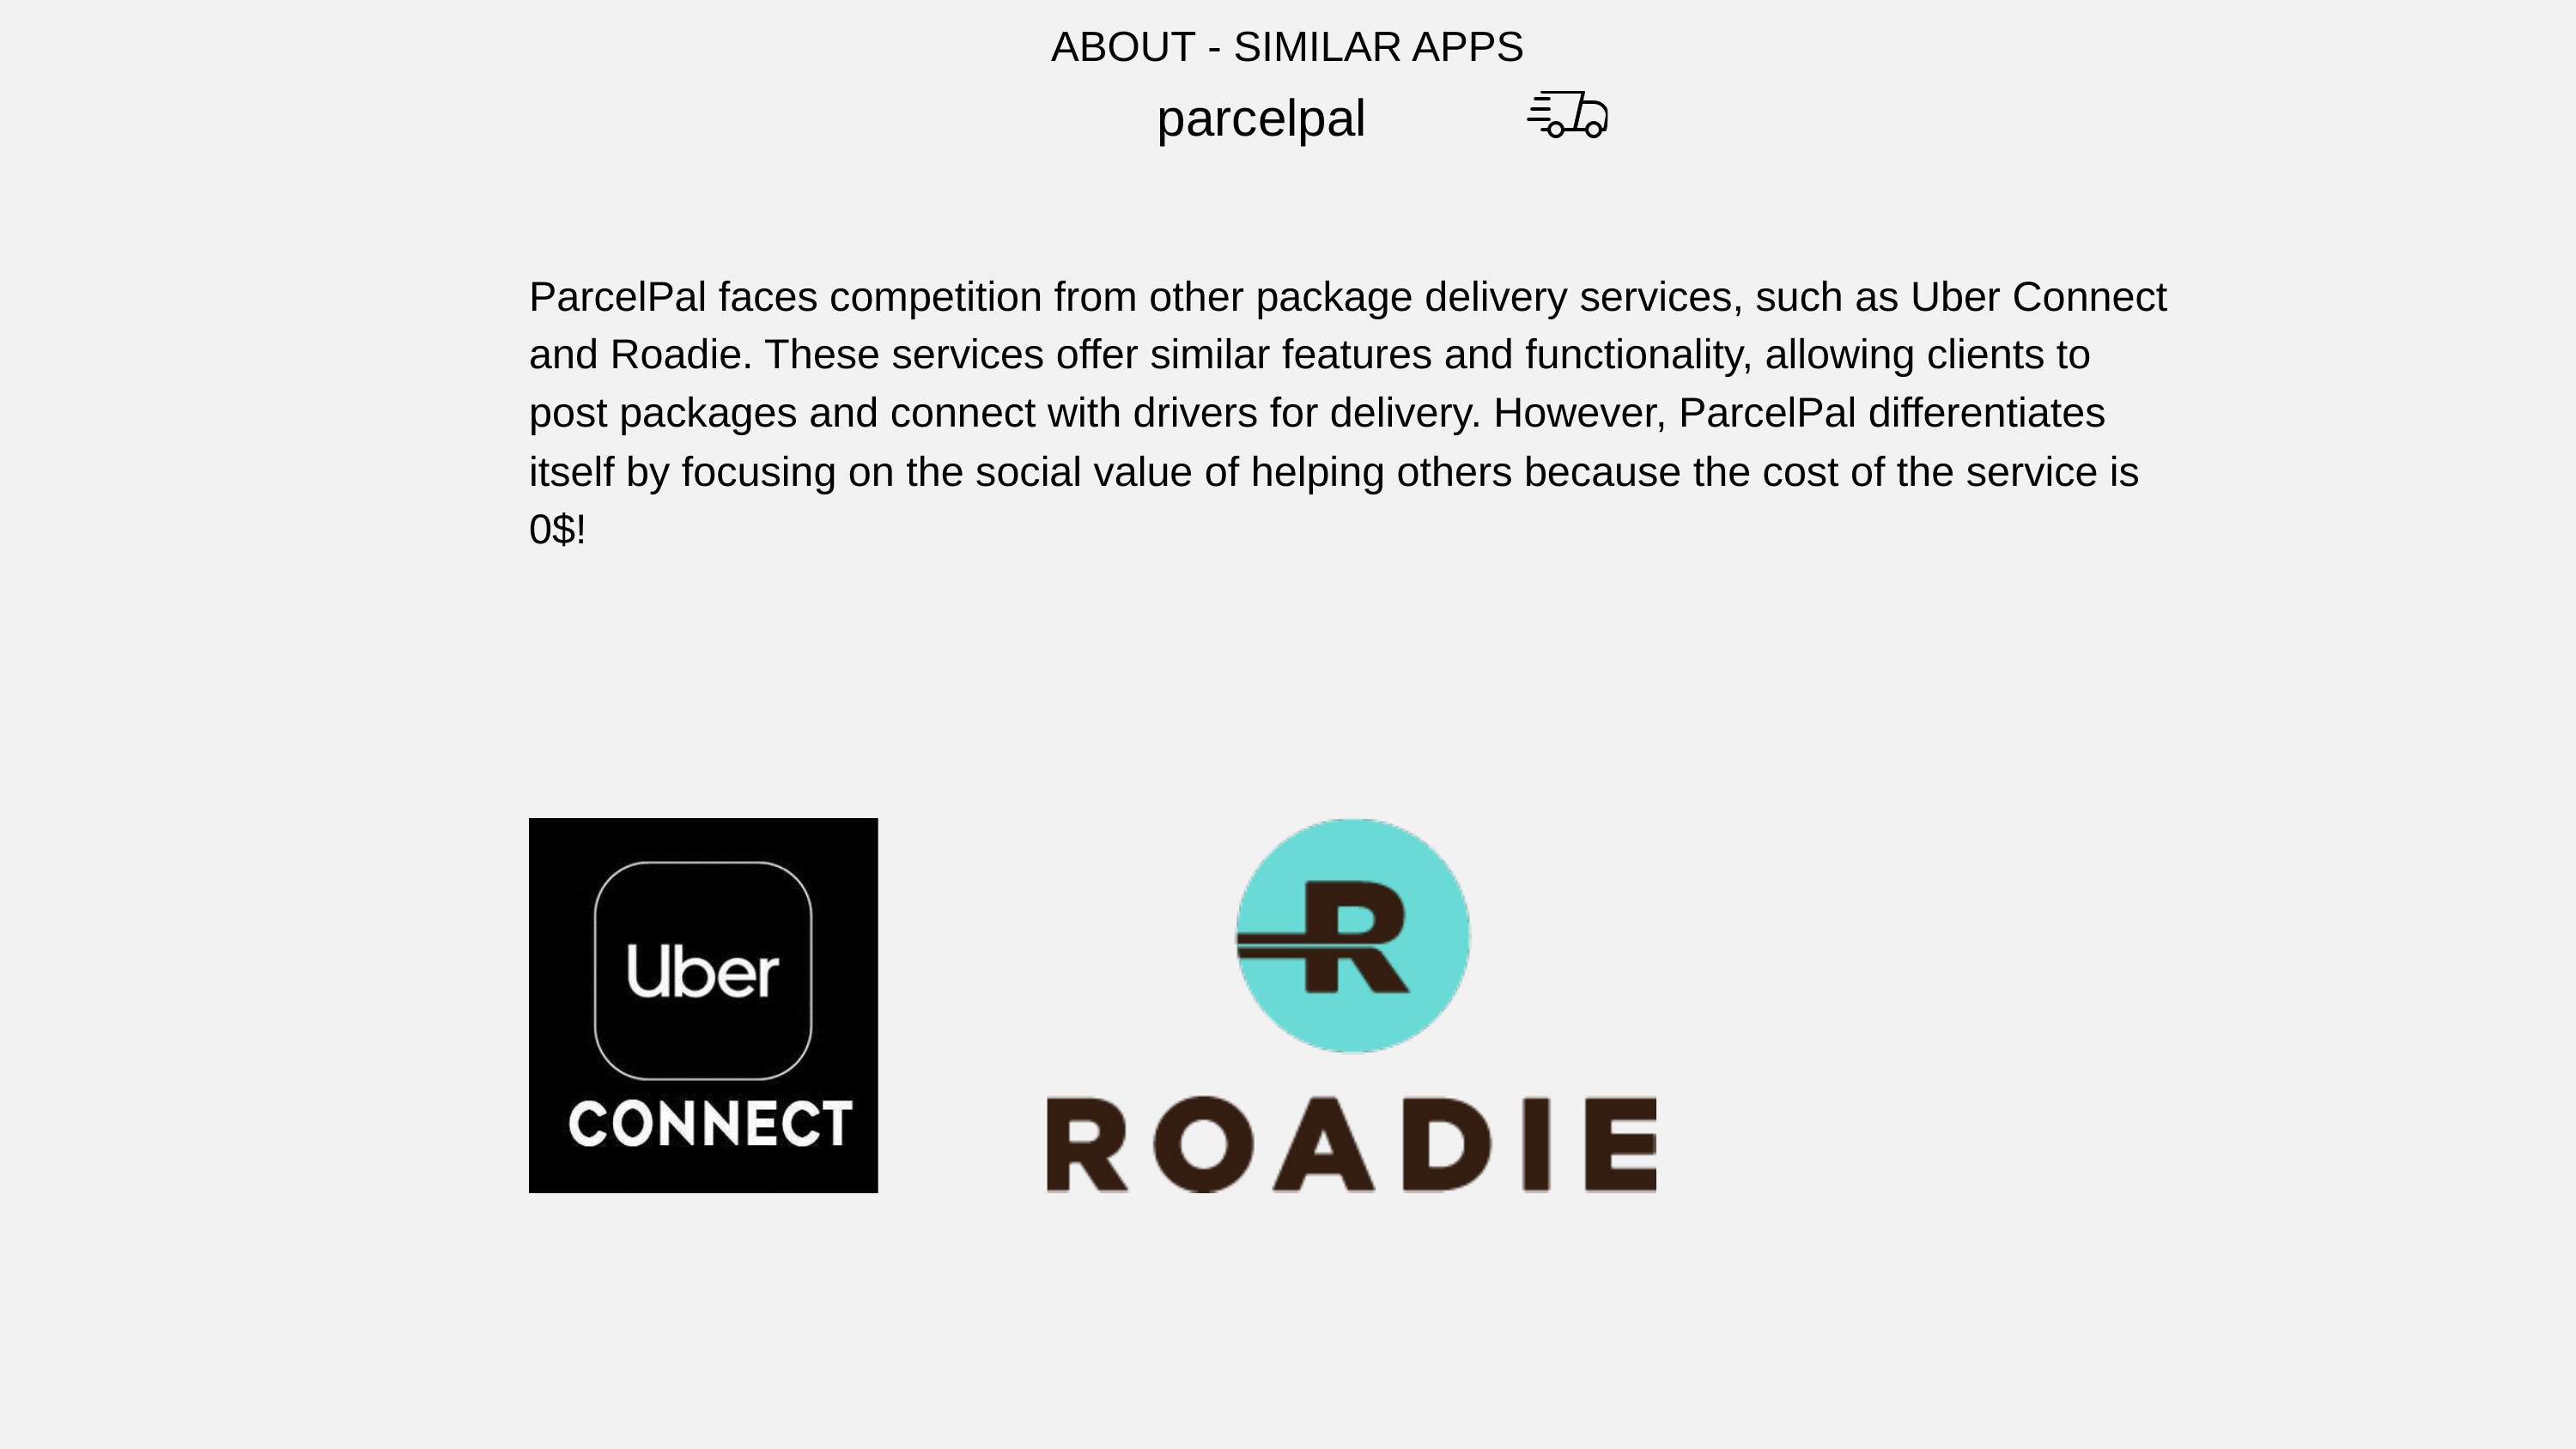

ABOUT - SIMILAR APPS
parcelpal

ParcelPal faces competition from other package delivery services, such as Uber Connect and Roadie. These services offer similar features and functionality, allowing clients to post packages and connect with drivers for delivery. However, ParcelPal differentiates itself by focusing on the social value of helping others because the cost of the service is 0$!